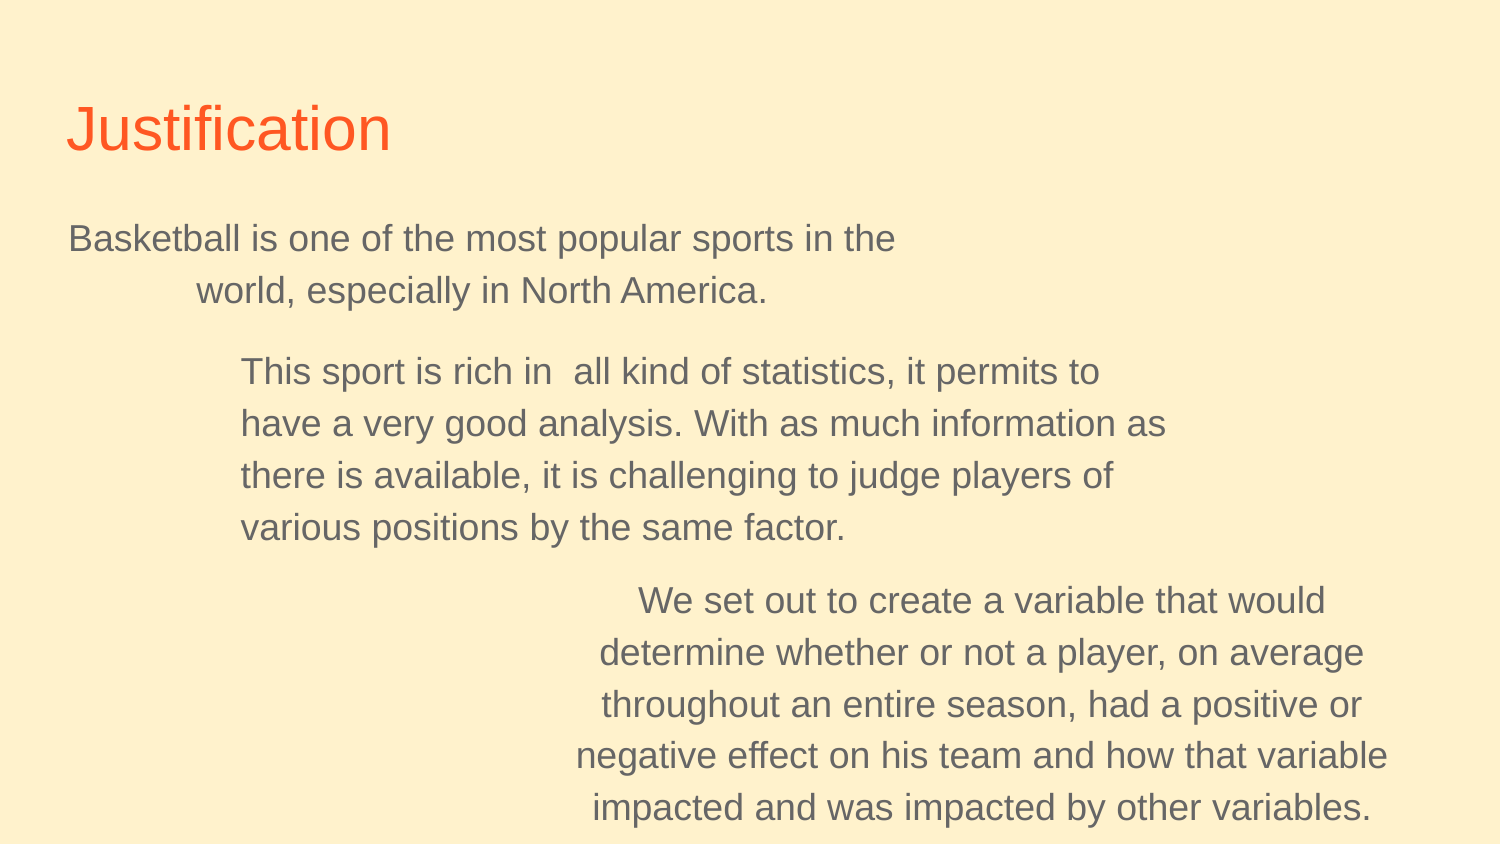

# Justification
Basketball is one of the most popular sports in the world, especially in North America.
This sport is rich in  all kind of statistics, it permits to have a very good analysis. With as much information as there is available, it is challenging to judge players of various positions by the same factor.
We set out to create a variable that would determine whether or not a player, on average throughout an entire season, had a positive or negative effect on his team and how that variable impacted and was impacted by other variables.